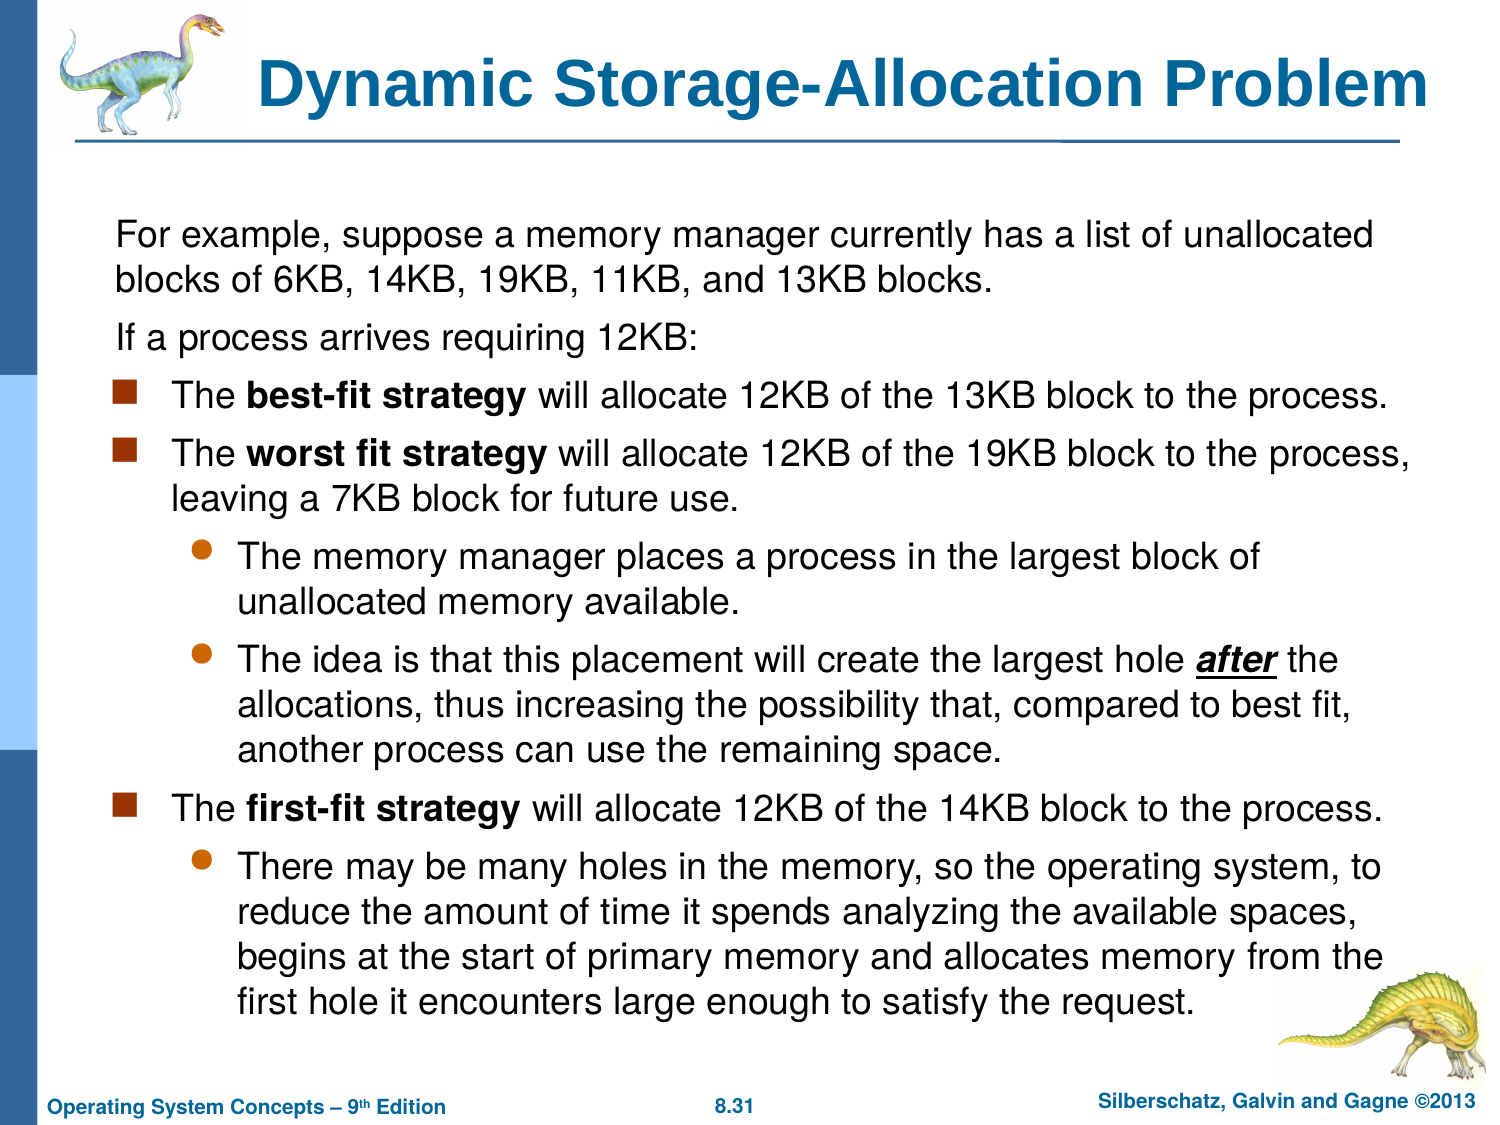

# Dynamic Storage-Allocation Problem
For example, suppose a memory manager currently has a list of unallocated blocks of 6KB, 14KB, 19KB, 11KB, and 13KB blocks.
If a process arrives requiring 12KB:
The best-fit strategy will allocate 12KB of the 13KB block to the process.
The worst fit strategy will allocate 12KB of the 19KB block to the process, leaving a 7KB block for future use.
The memory manager places a process in the largest block of unallocated memory available.
The idea is that this placement will create the largest hole after the allocations, thus increasing the possibility that, compared to best fit, another process can use the remaining space.
The first-fit strategy will allocate 12KB of the 14KB block to the process.
There may be many holes in the memory, so the operating system, to reduce the amount of time it spends analyzing the available spaces, begins at the start of primary memory and allocates memory from the first hole it encounters large enough to satisfy the request.